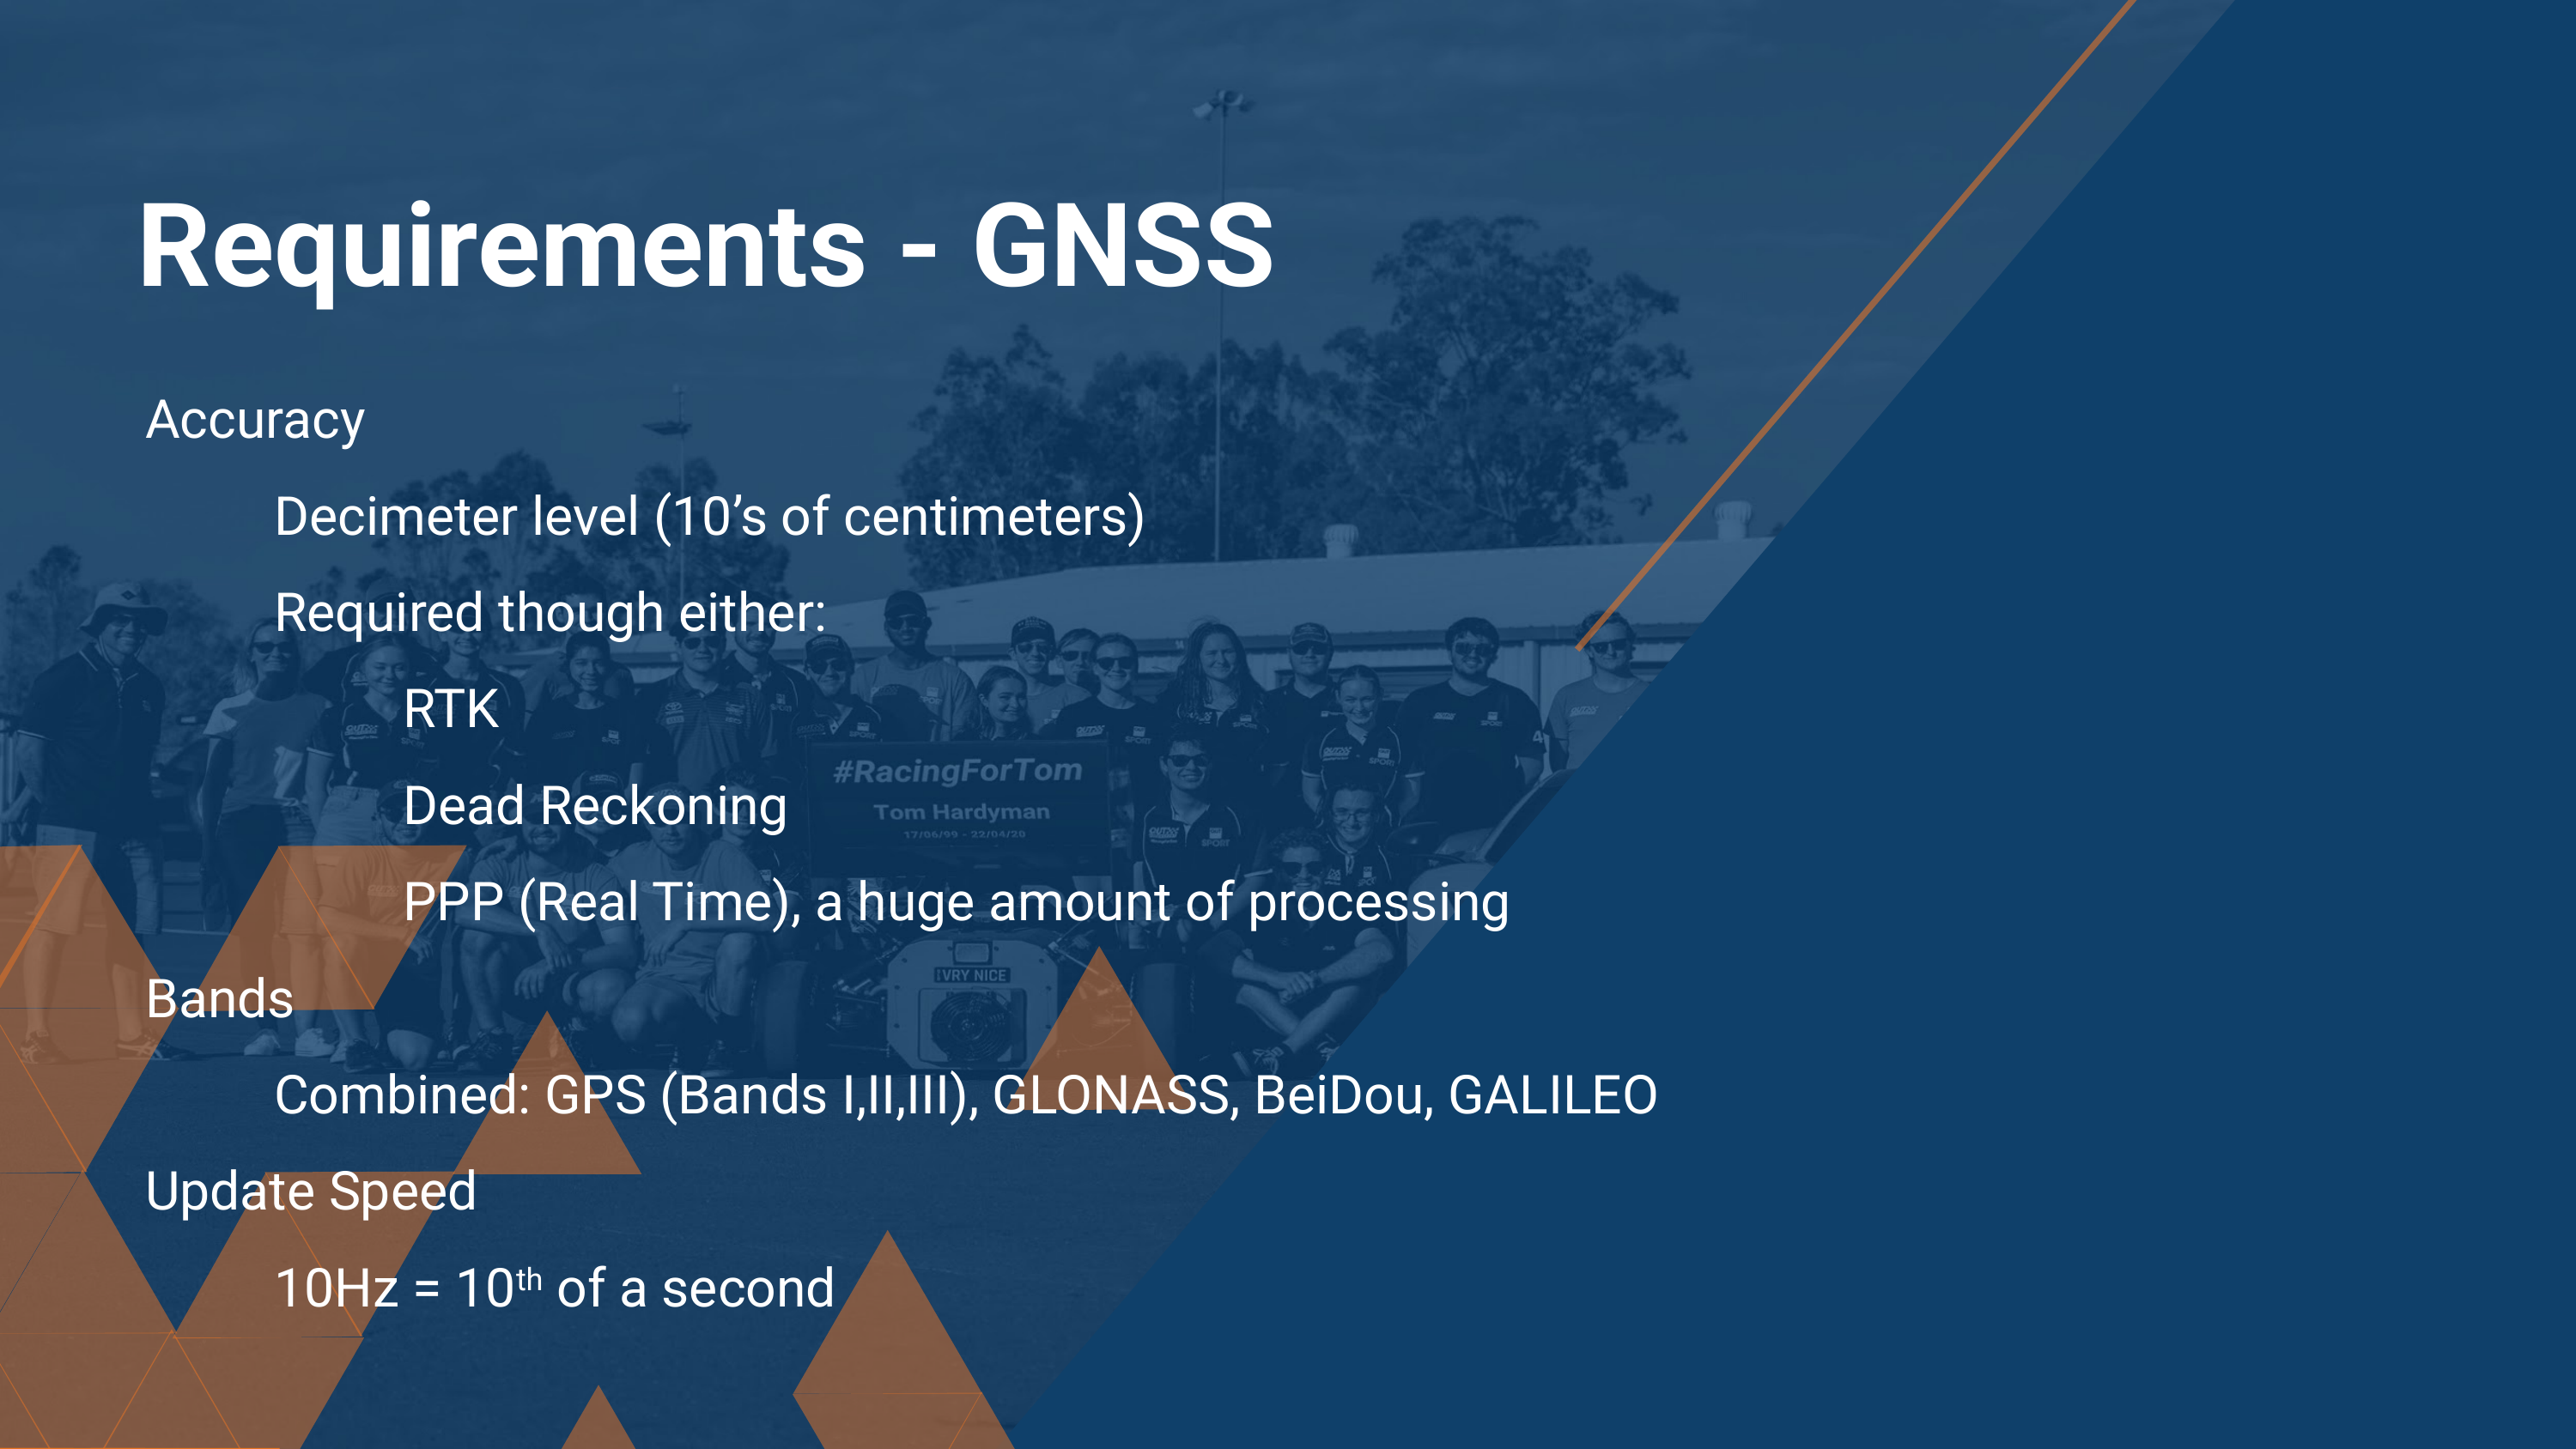

Requirements - GNSS
Accuracy
	Decimeter level (10’s of centimeters)
	Required though either:
		RTK
		Dead Reckoning
		PPP (Real Time), a huge amount of processing
Bands
	Combined: GPS (Bands I,II,III), GLONASS, BeiDou, GALILEO
Update Speed
	10Hz = 10th of a second